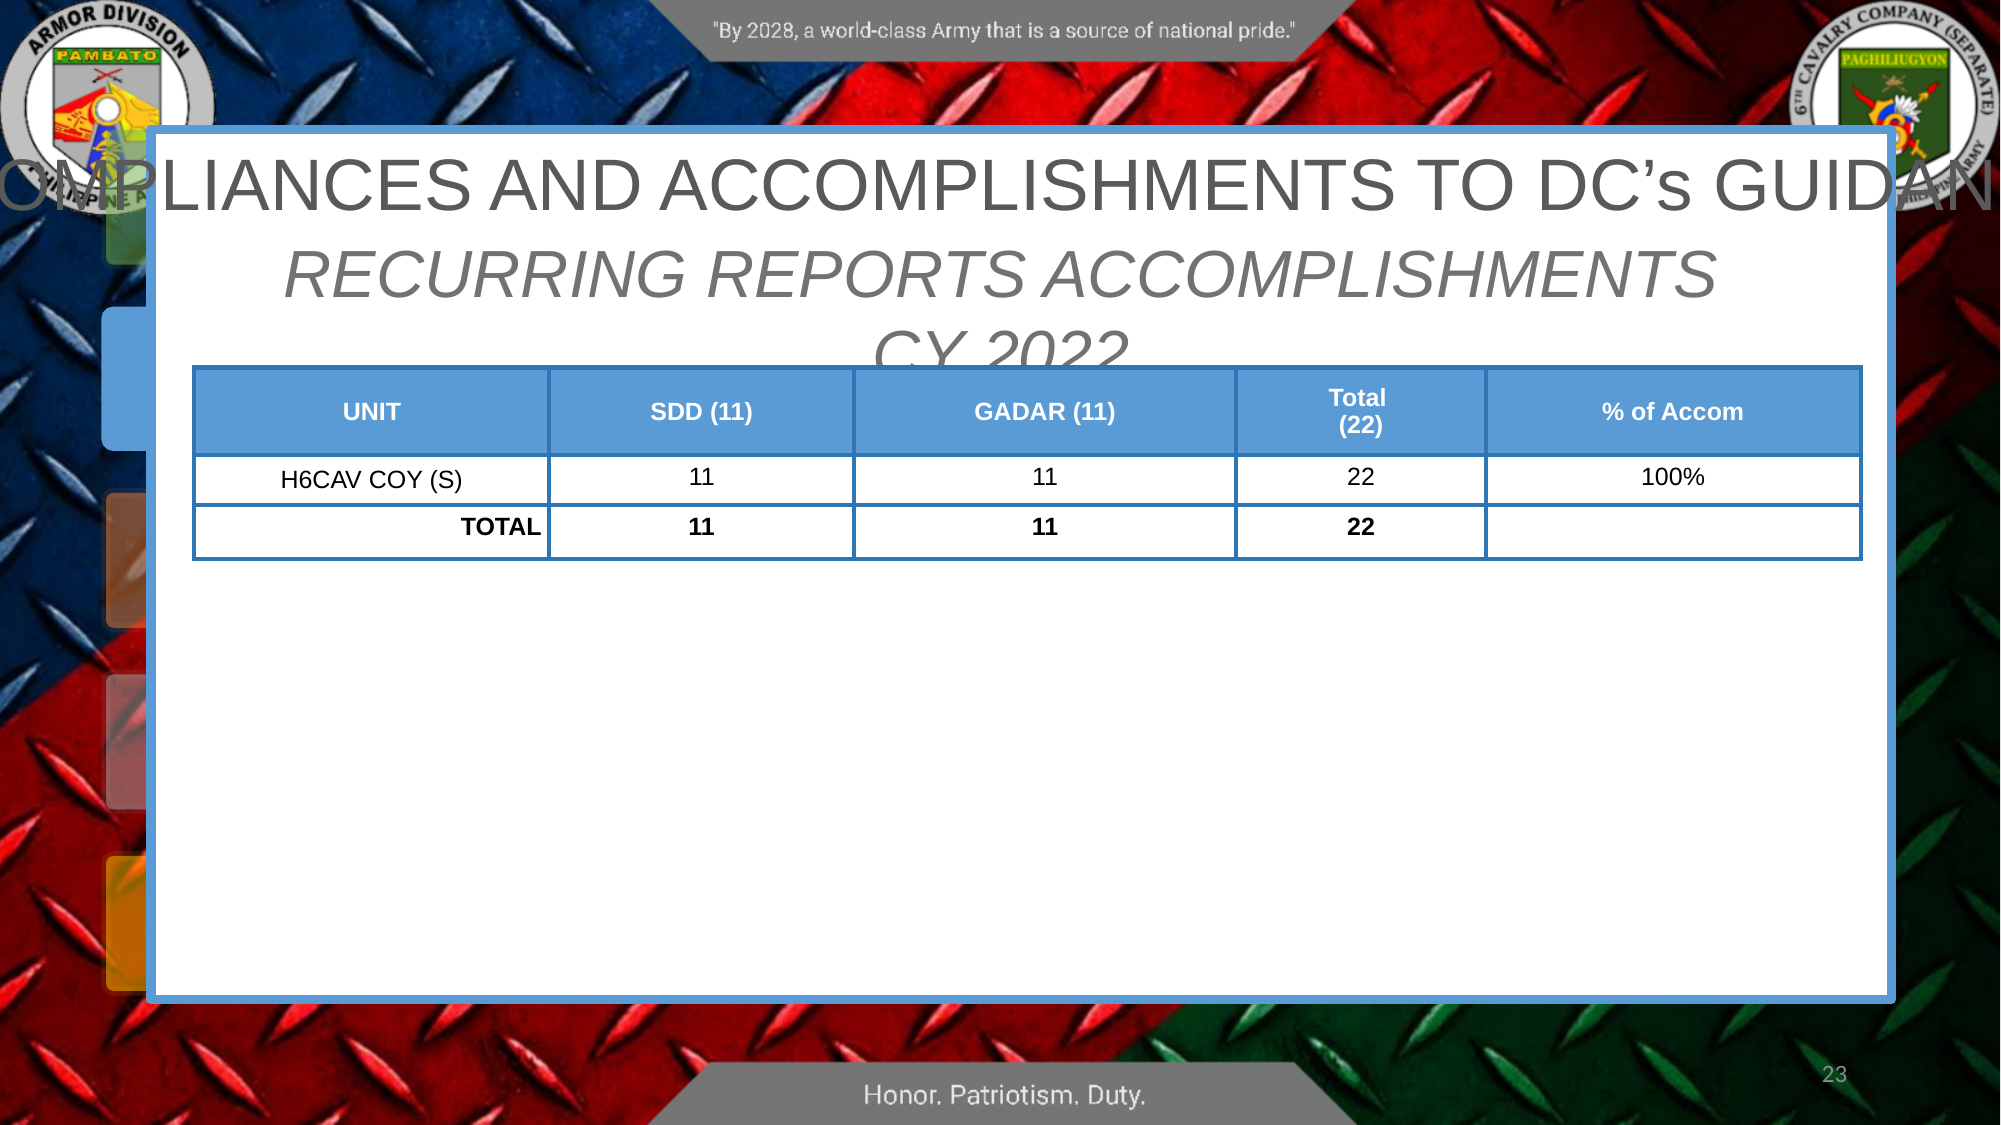

COMPLIANCES AND ACCOMPLISHMENTS TO DC’s GUIDANCE

RECURRING REPORTS ACCOMPLISHMENTS CY 2022

| UNIT | SDD (11) | GADAR (11) | Total (22) | % of Accom |
| --- | --- | --- | --- | --- |
| H6CAV COY (S) | 11 | 11 | 22 | 100% |
| TOTAL | 11 | 11 | 22 |  |

23